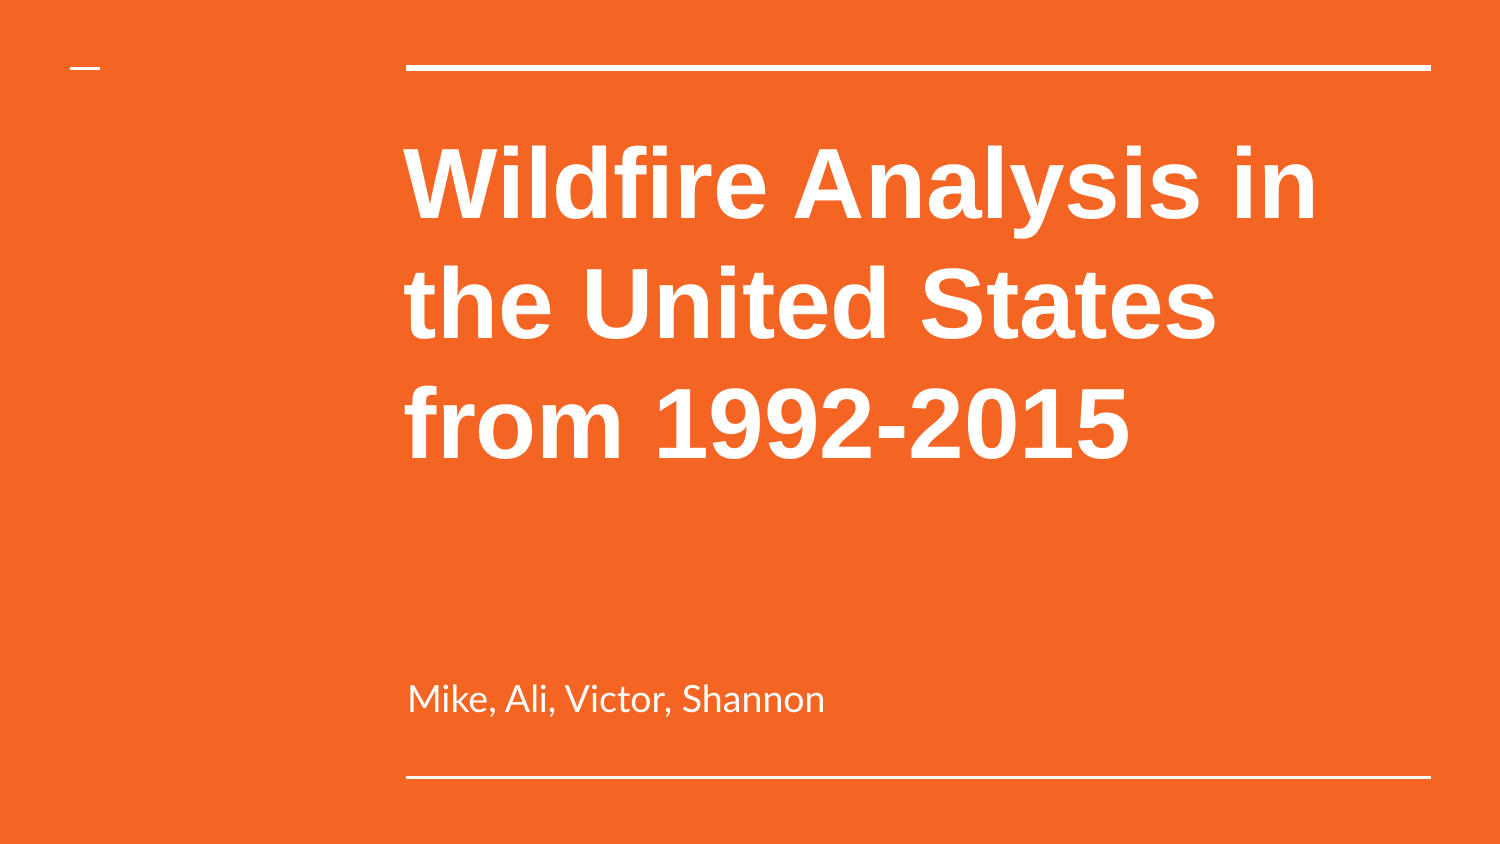

# Wildfire Analysis in the United States from 1992-2015
Mike, Ali, Victor, Shannon